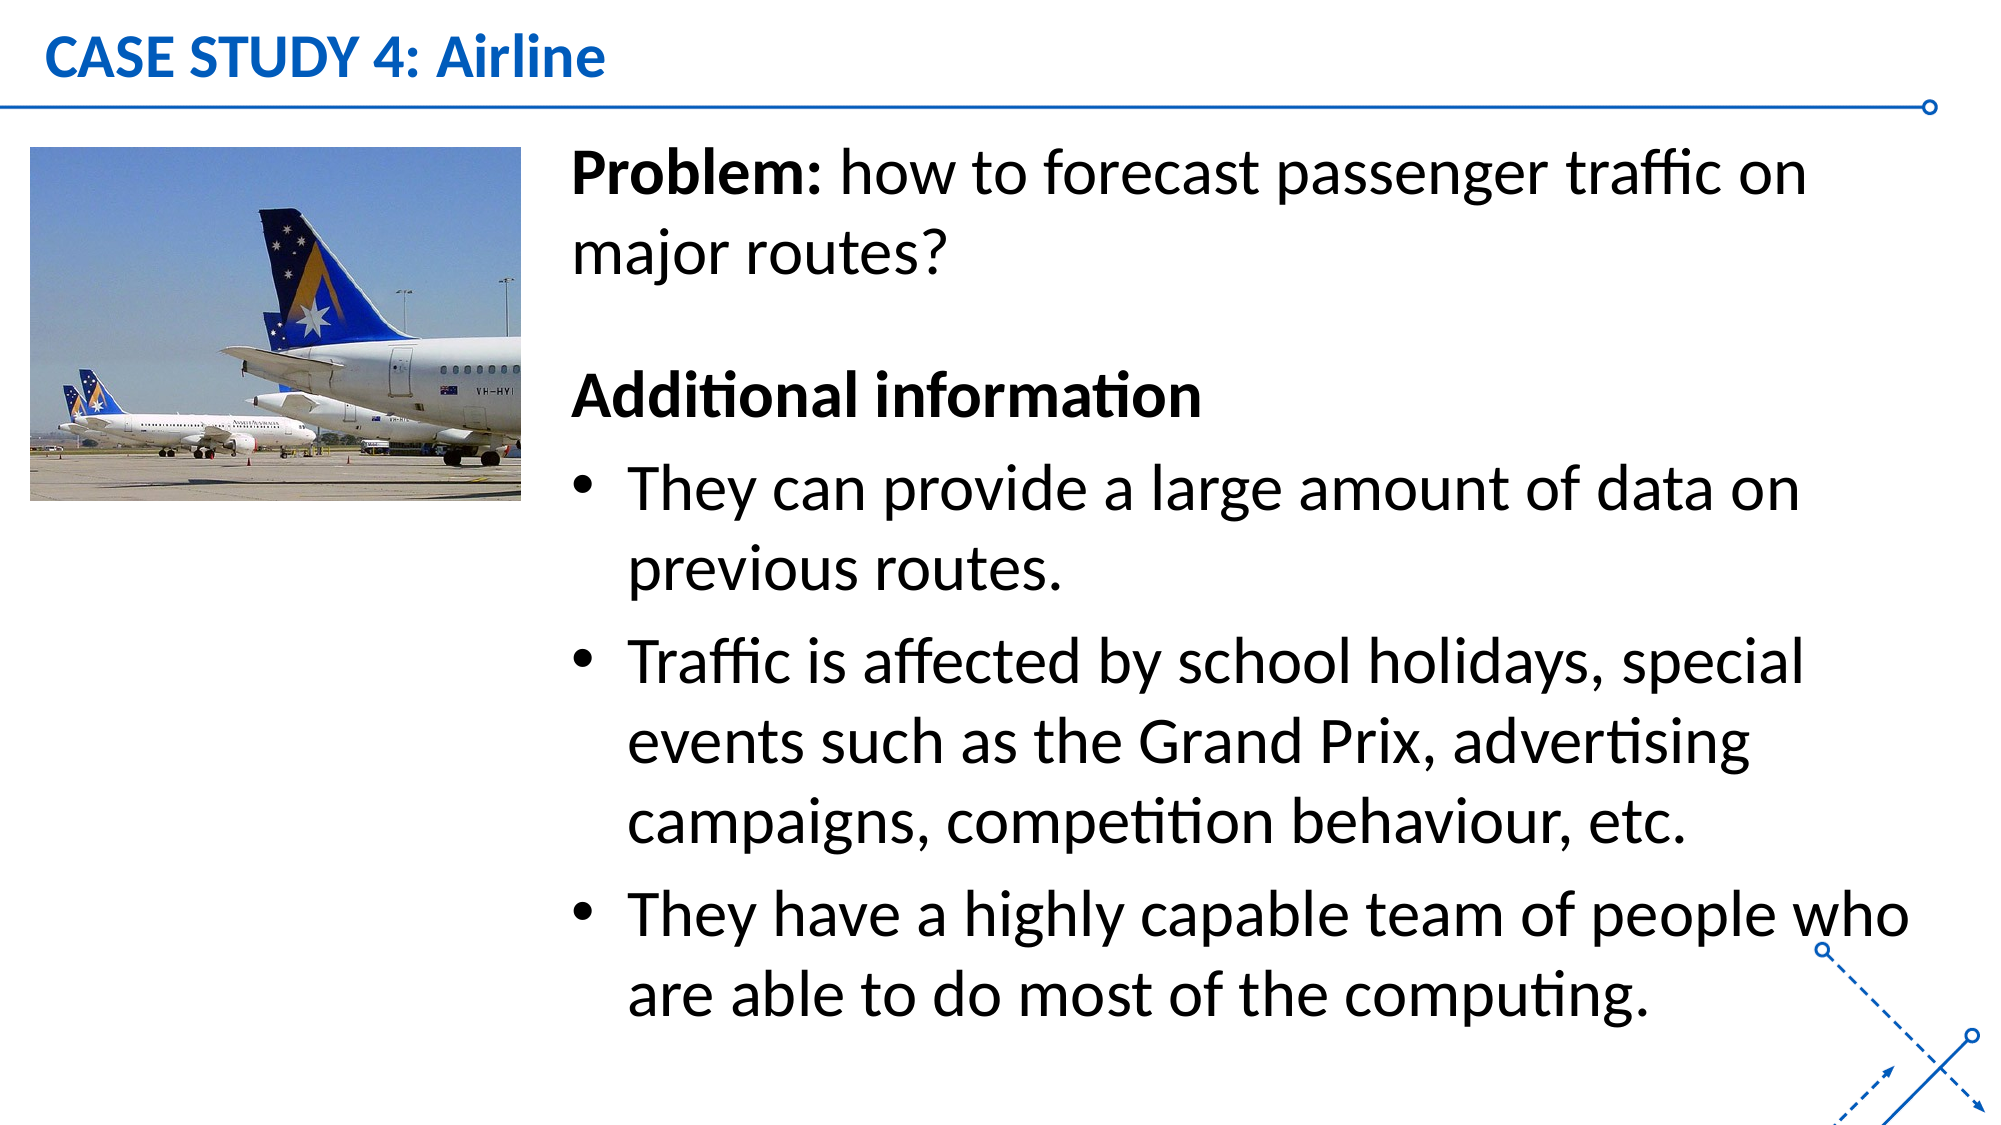

# CASE STUDY 4: Airline
Problem: how to forecast passenger traffic on major routes?
Additional information
They can provide a large amount of data on previous routes.
Traffic is affected by school holidays, special events such as the Grand Prix, advertising campaigns, competition behaviour, etc.
They have a highly capable team of people who are able to do most of the computing.